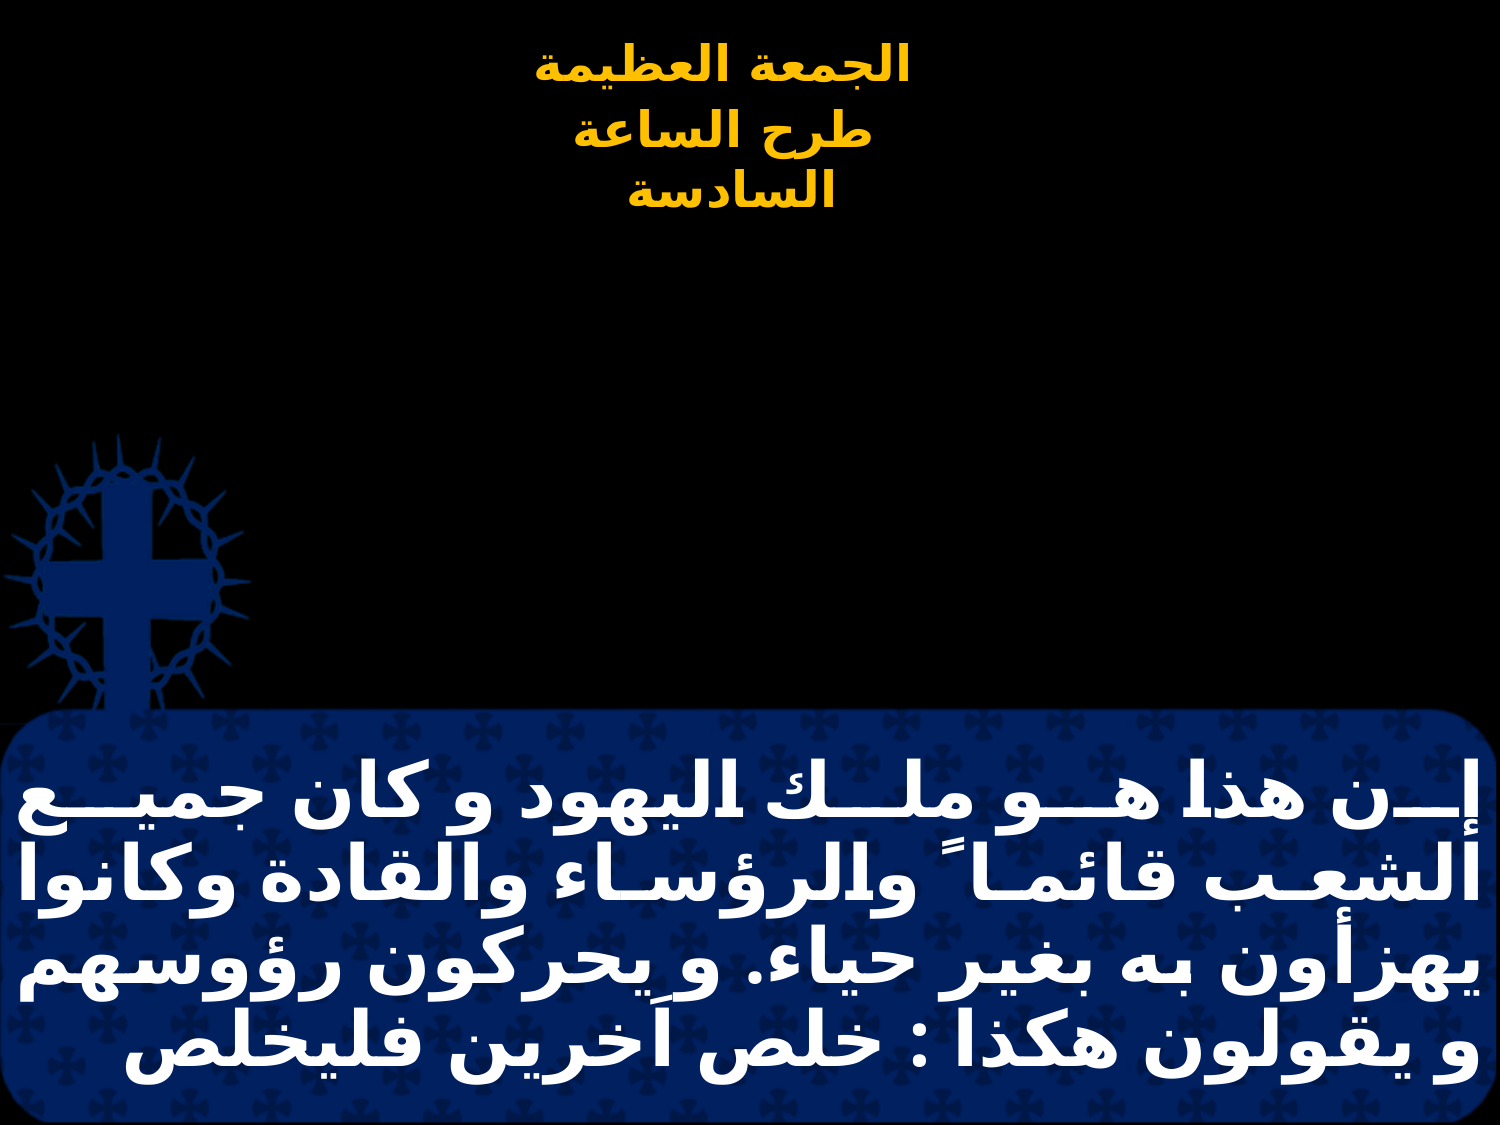

# إن هذا هو ملك اليهود و كان جميع الشعب قائما ً والرؤساء والقادة وكانوا يهزأون به بغير حياء. و يحركون رؤوسهم و يقولون هكذا : خلص اَخرين فليخلص